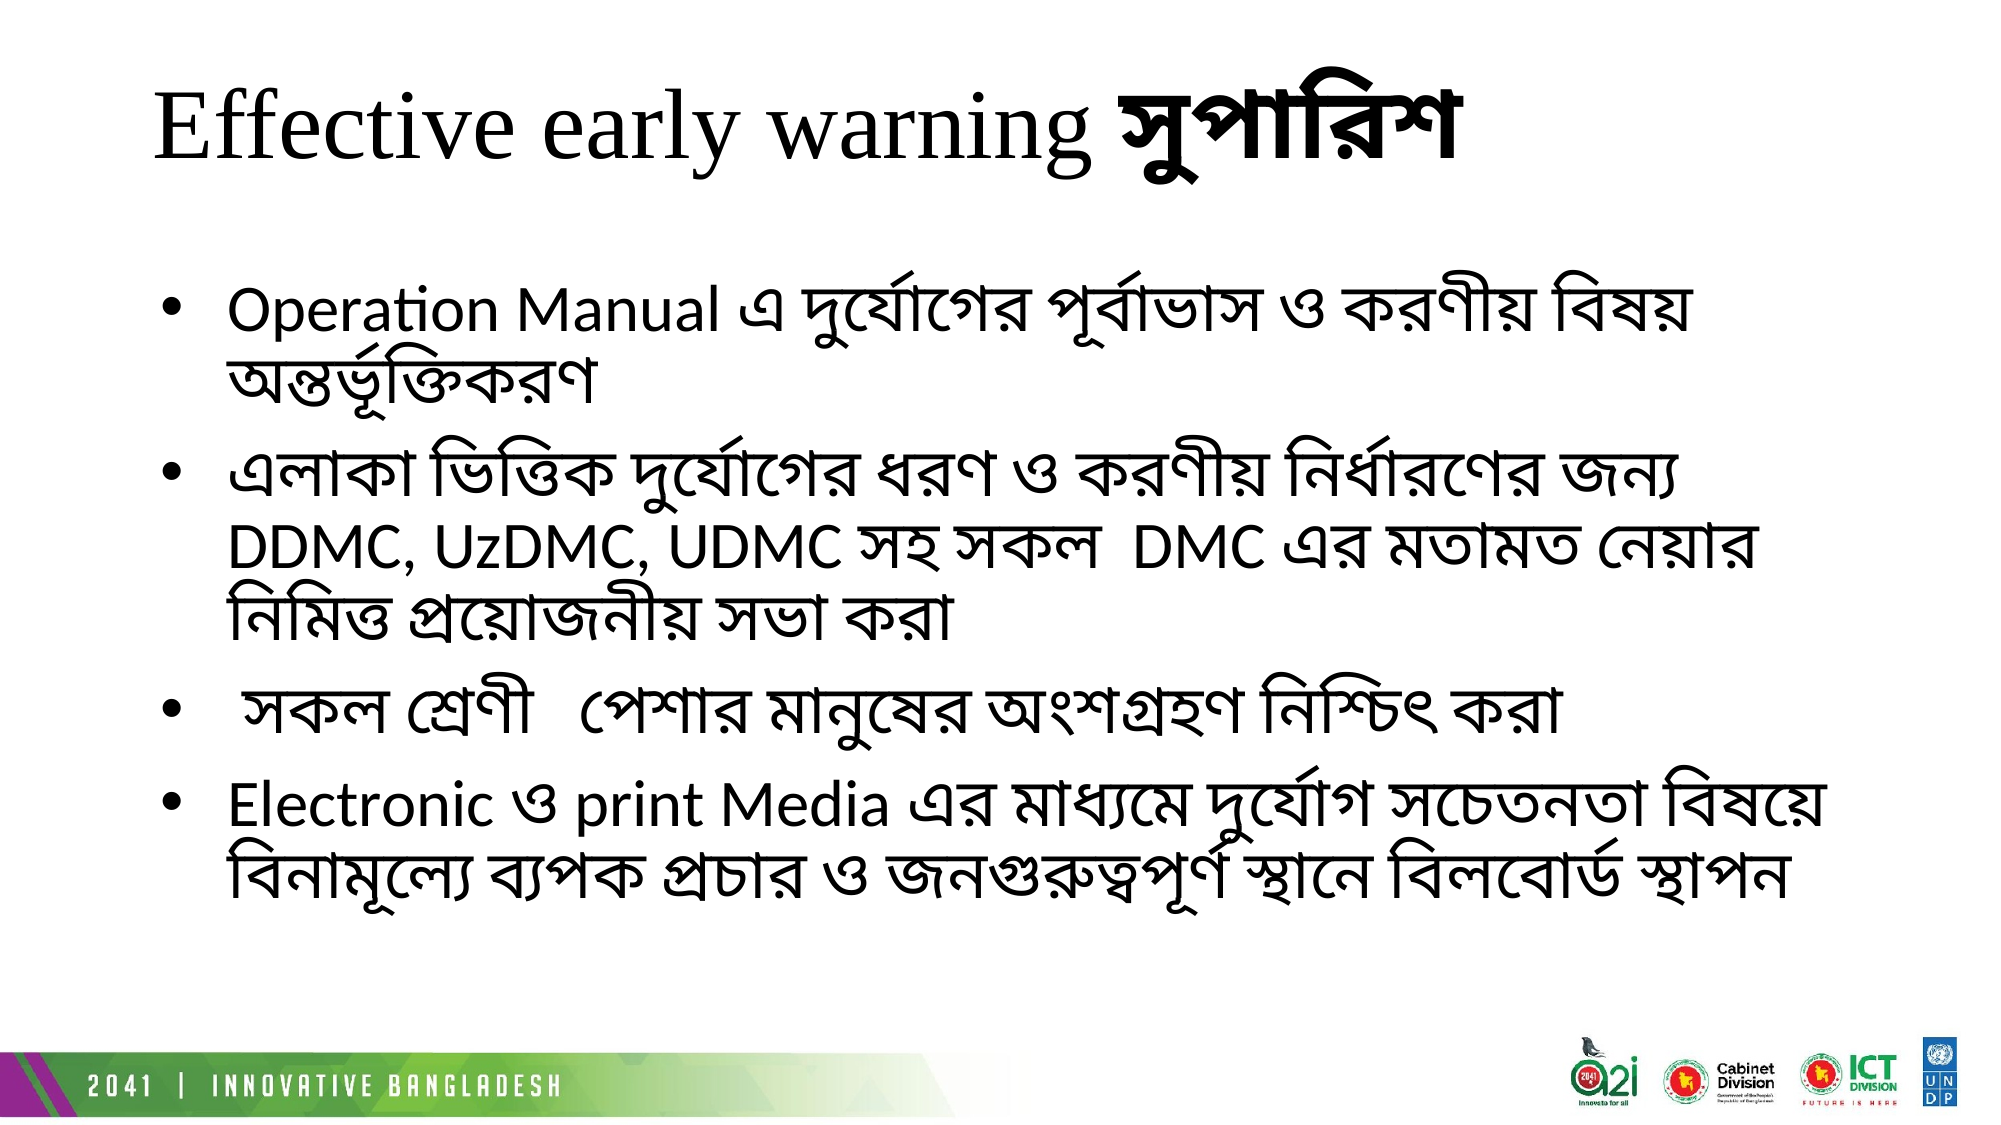

# Effective early warning সুপারিশ
Operation Manual এ দুর্যোগের পূর্বাভাস ও করণীয় বিষয় অন্তর্ভূক্তিকরণ
এলাকা ভিত্তিক দুর্যোগের ধরণ ও করণীয় নির্ধারণের জন্য DDMC, UzDMC, UDMC সহ সকল  DMC এর মতামত নেয়ার নিমিত্ত প্রয়োজনীয় সভা করা
 সকল শ্রেণী   পেশার মানুষের অংশগ্রহণ নিশ্চিৎ করা
Electronic ও print Media এর মাধ্যমে দুর্যোগ সচেতনতা বিষয়ে বিনামূল্যে ব্যপক প্রচার ও জনগুরুত্বপূর্ণ স্থানে বিলবোর্ড স্থাপন